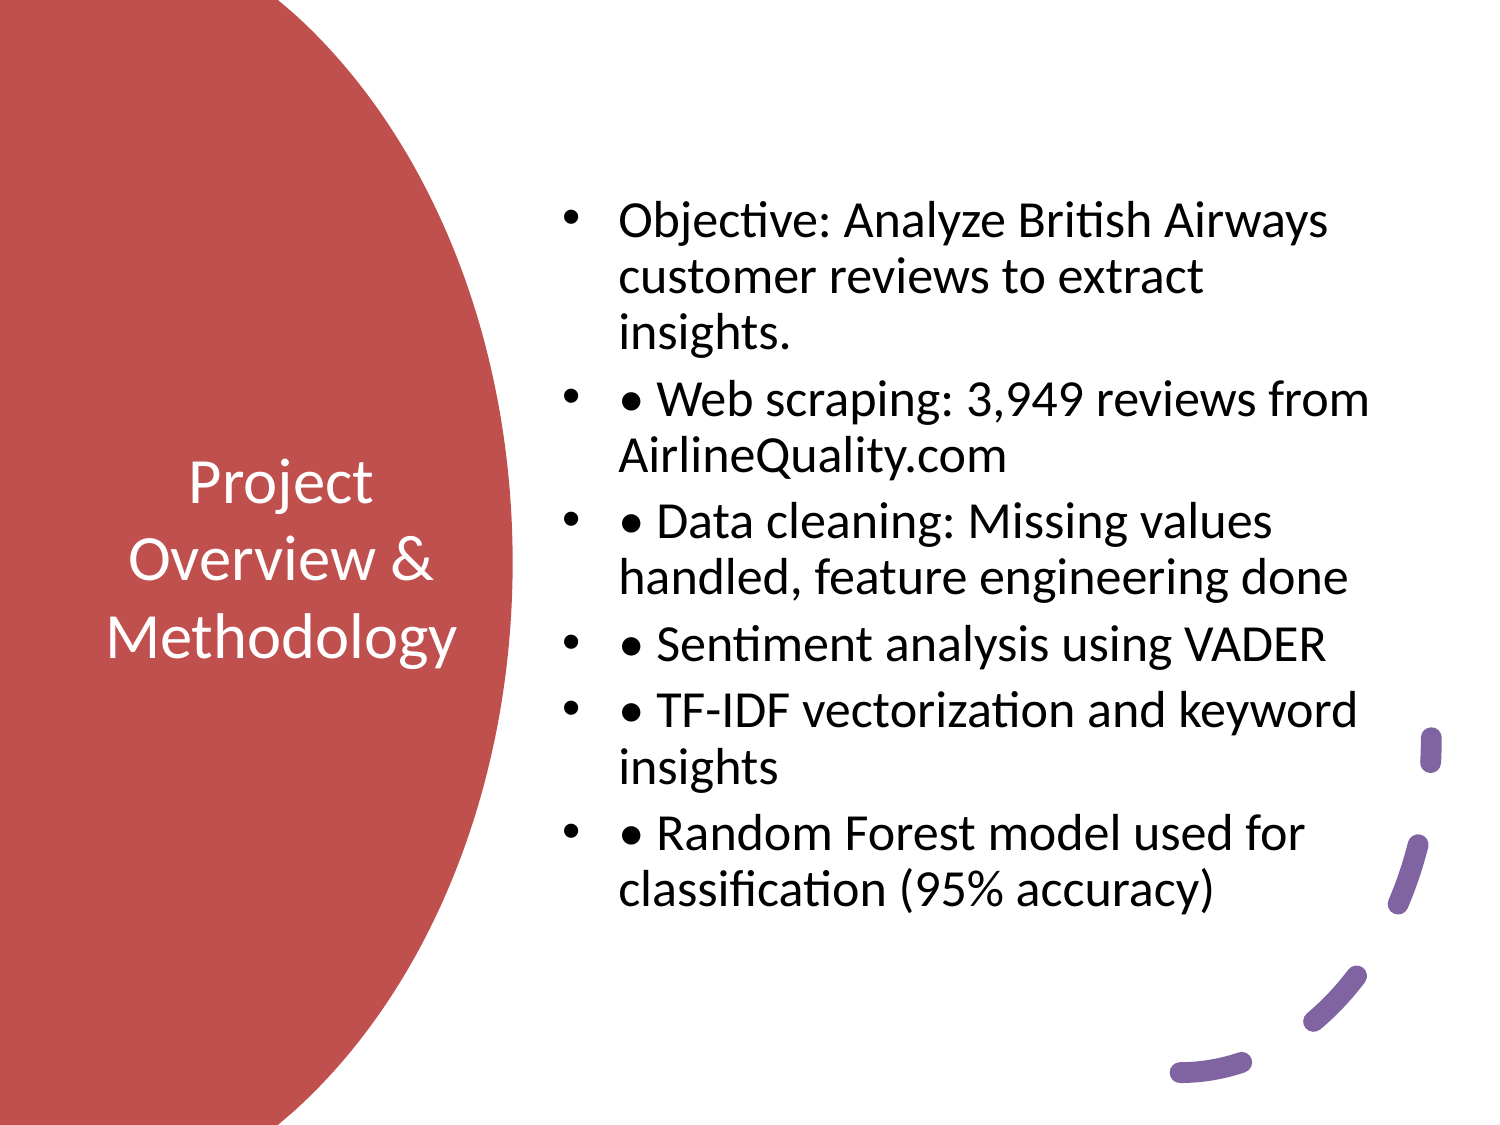

Objective: Analyze British Airways customer reviews to extract insights.
• Web scraping: 3,949 reviews from AirlineQuality.com
• Data cleaning: Missing values handled, feature engineering done
• Sentiment analysis using VADER
• TF-IDF vectorization and keyword insights
• Random Forest model used for classification (95% accuracy)
# Project Overview & Methodology